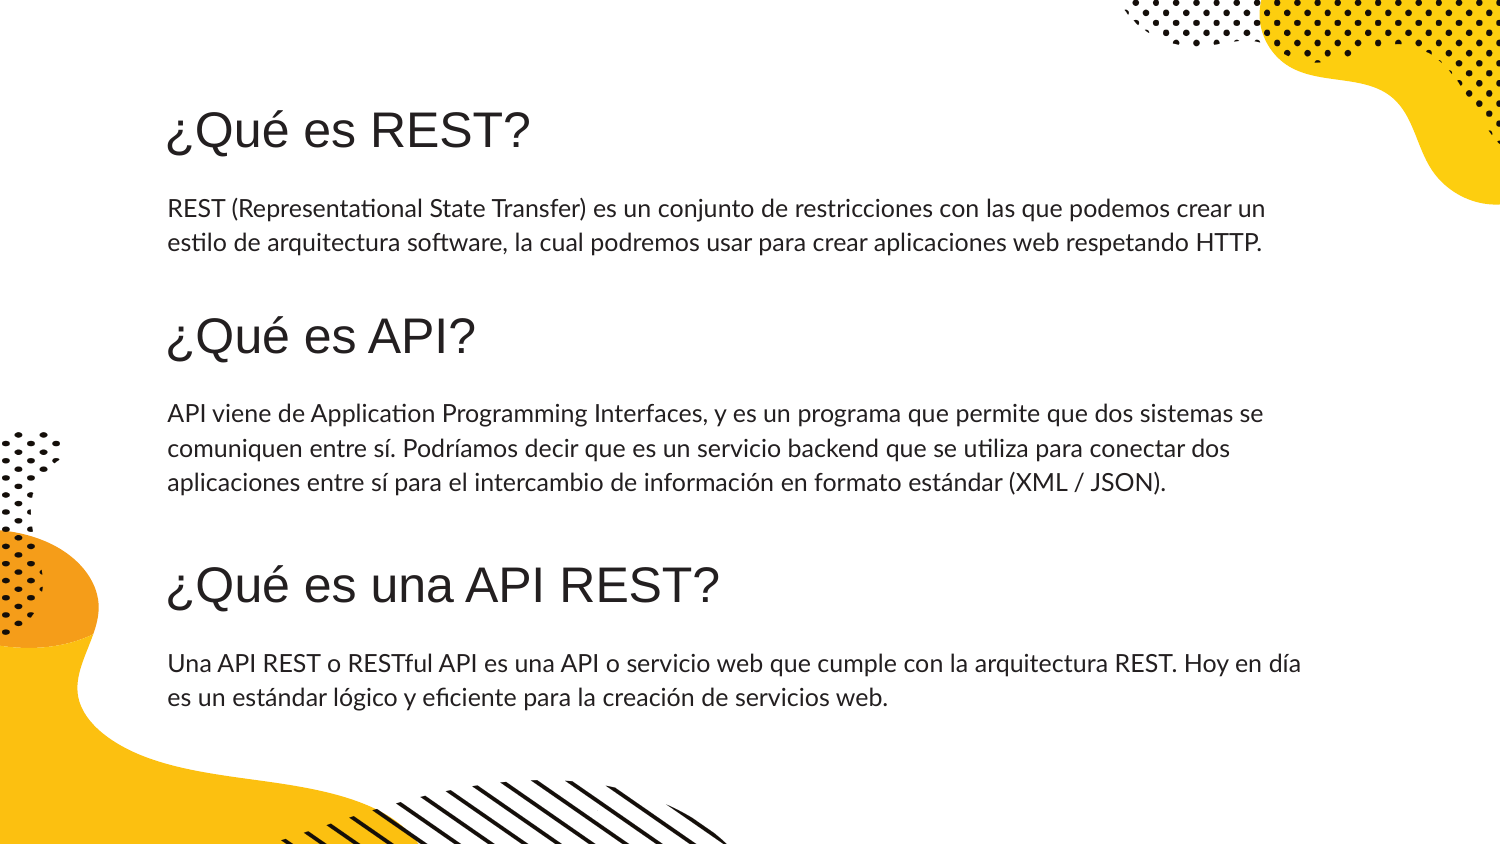

# ¿Qué es REST?
REST (Representational State Transfer) es un conjunto de restricciones con las que podemos crear un estilo de arquitectura software, la cual podremos usar para crear aplicaciones web respetando HTTP.

¿Qué es API?
API viene de Application Programming Interfaces, y es un programa que permite que dos sistemas se comuniquen entre sí. Podríamos decir que es un servicio backend que se utiliza para conectar dos aplicaciones entre sí para el intercambio de información en formato estándar (XML / JSON).

¿Qué es una API REST?
Una API REST o RESTful API es una API o servicio web que cumple con la arquitectura REST. Hoy en día es un estándar lógico y eficiente para la creación de servicios web.